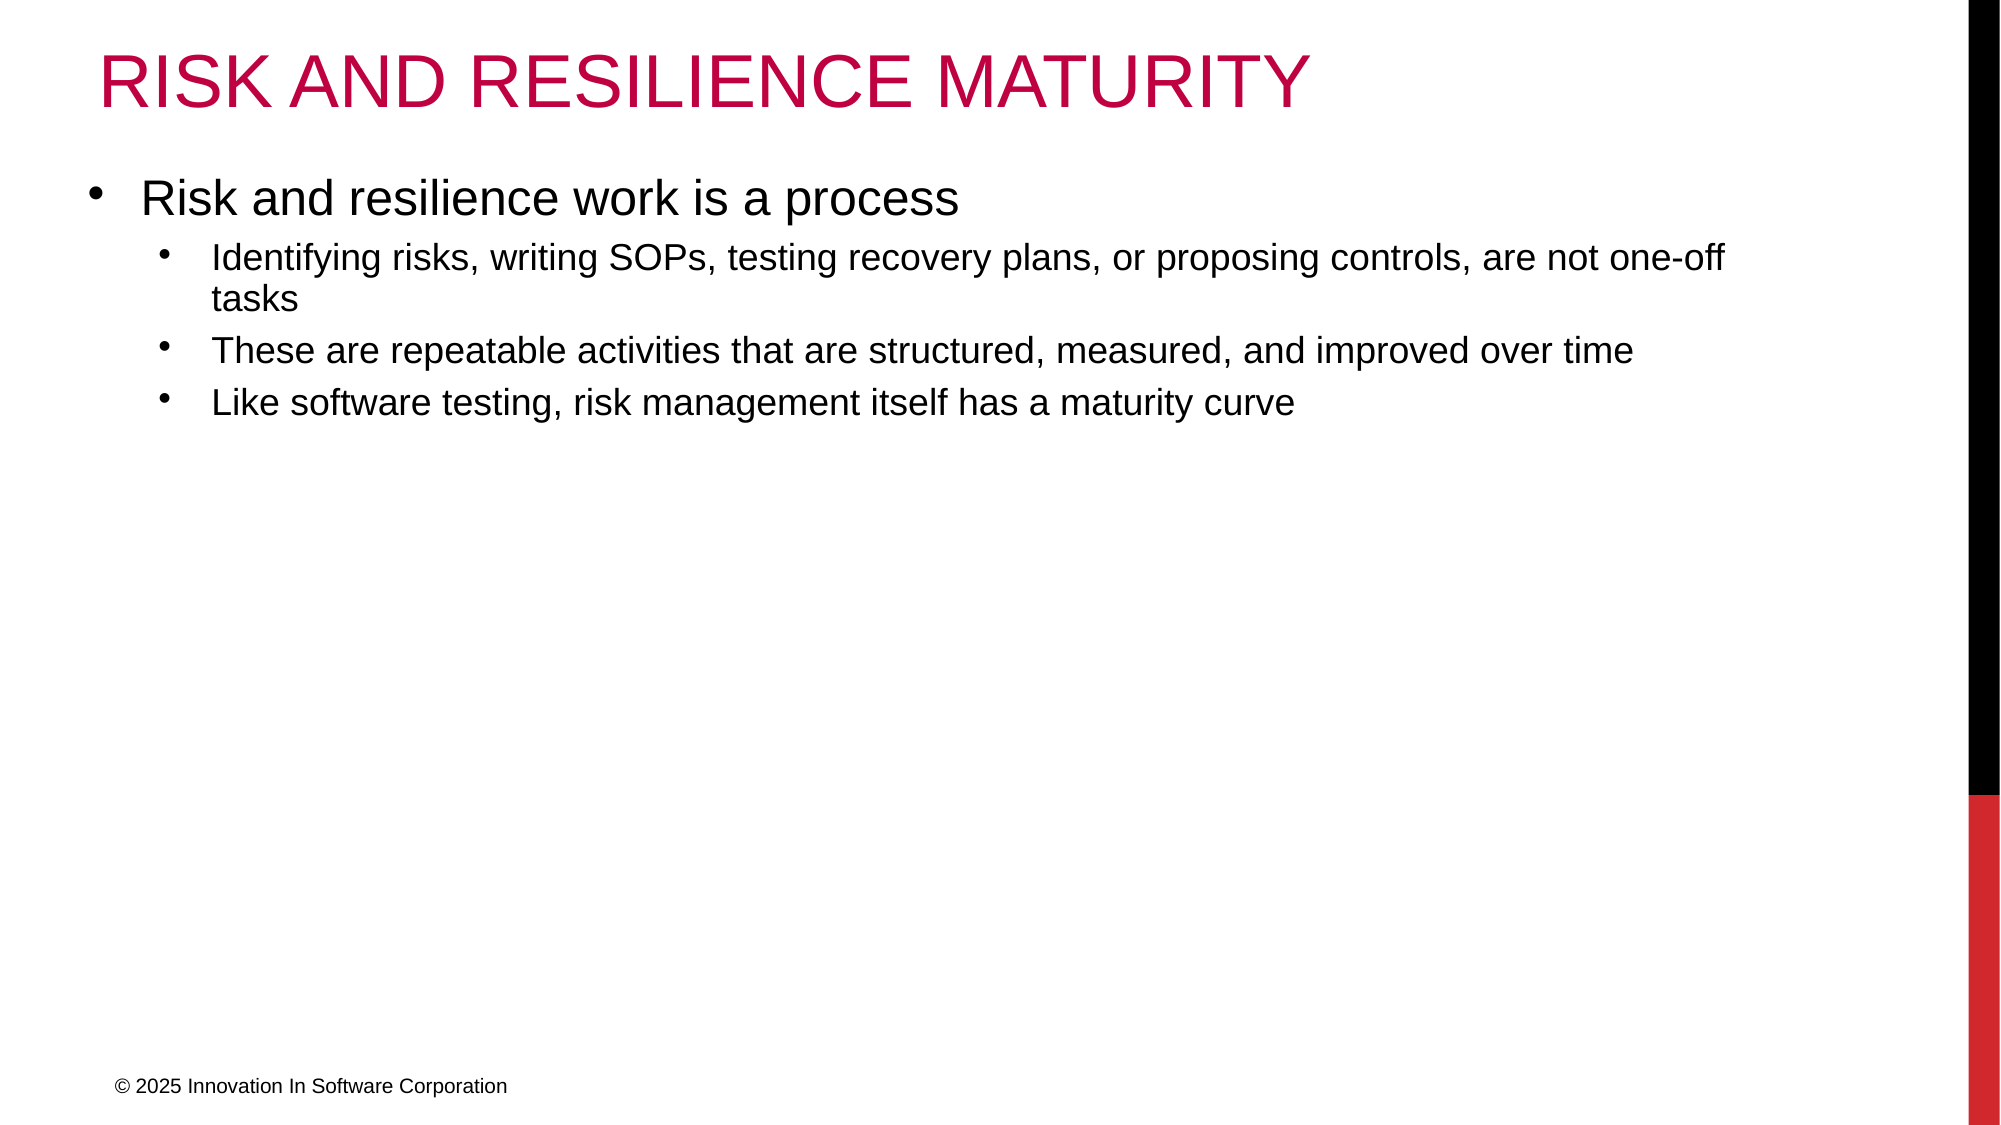

# Risk and resilience maturity
Risk and resilience work is a process
Identifying risks, writing SOPs, testing recovery plans, or proposing controls, are not one-off tasks
These are repeatable activities that are structured, measured, and improved over time
Like software testing, risk management itself has a maturity curve
© 2025 Innovation In Software Corporation